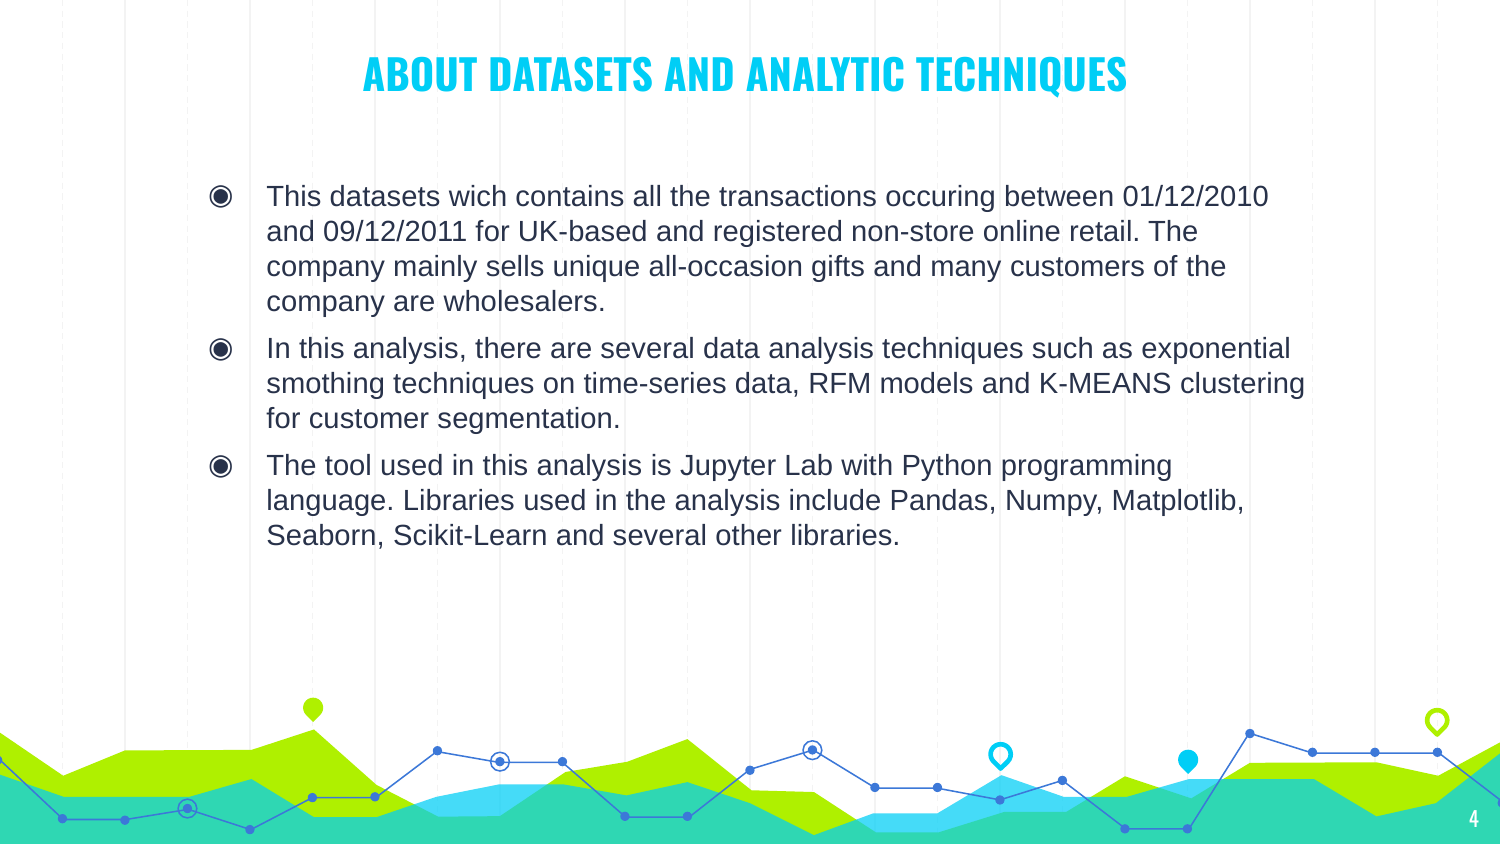

# ABOUT DATASETS AND ANALYTIC TECHNIQUES
This datasets wich contains all the transactions occuring between 01/12/2010 and 09/12/2011 for UK-based and registered non-store online retail. The company mainly sells unique all-occasion gifts and many customers of the company are wholesalers.
In this analysis, there are several data analysis techniques such as exponential smothing techniques on time-series data, RFM models and K-MEANS clustering for customer segmentation.
The tool used in this analysis is Jupyter Lab with Python programming language. Libraries used in the analysis include Pandas, Numpy, Matplotlib, Seaborn, Scikit-Learn and several other libraries.
4